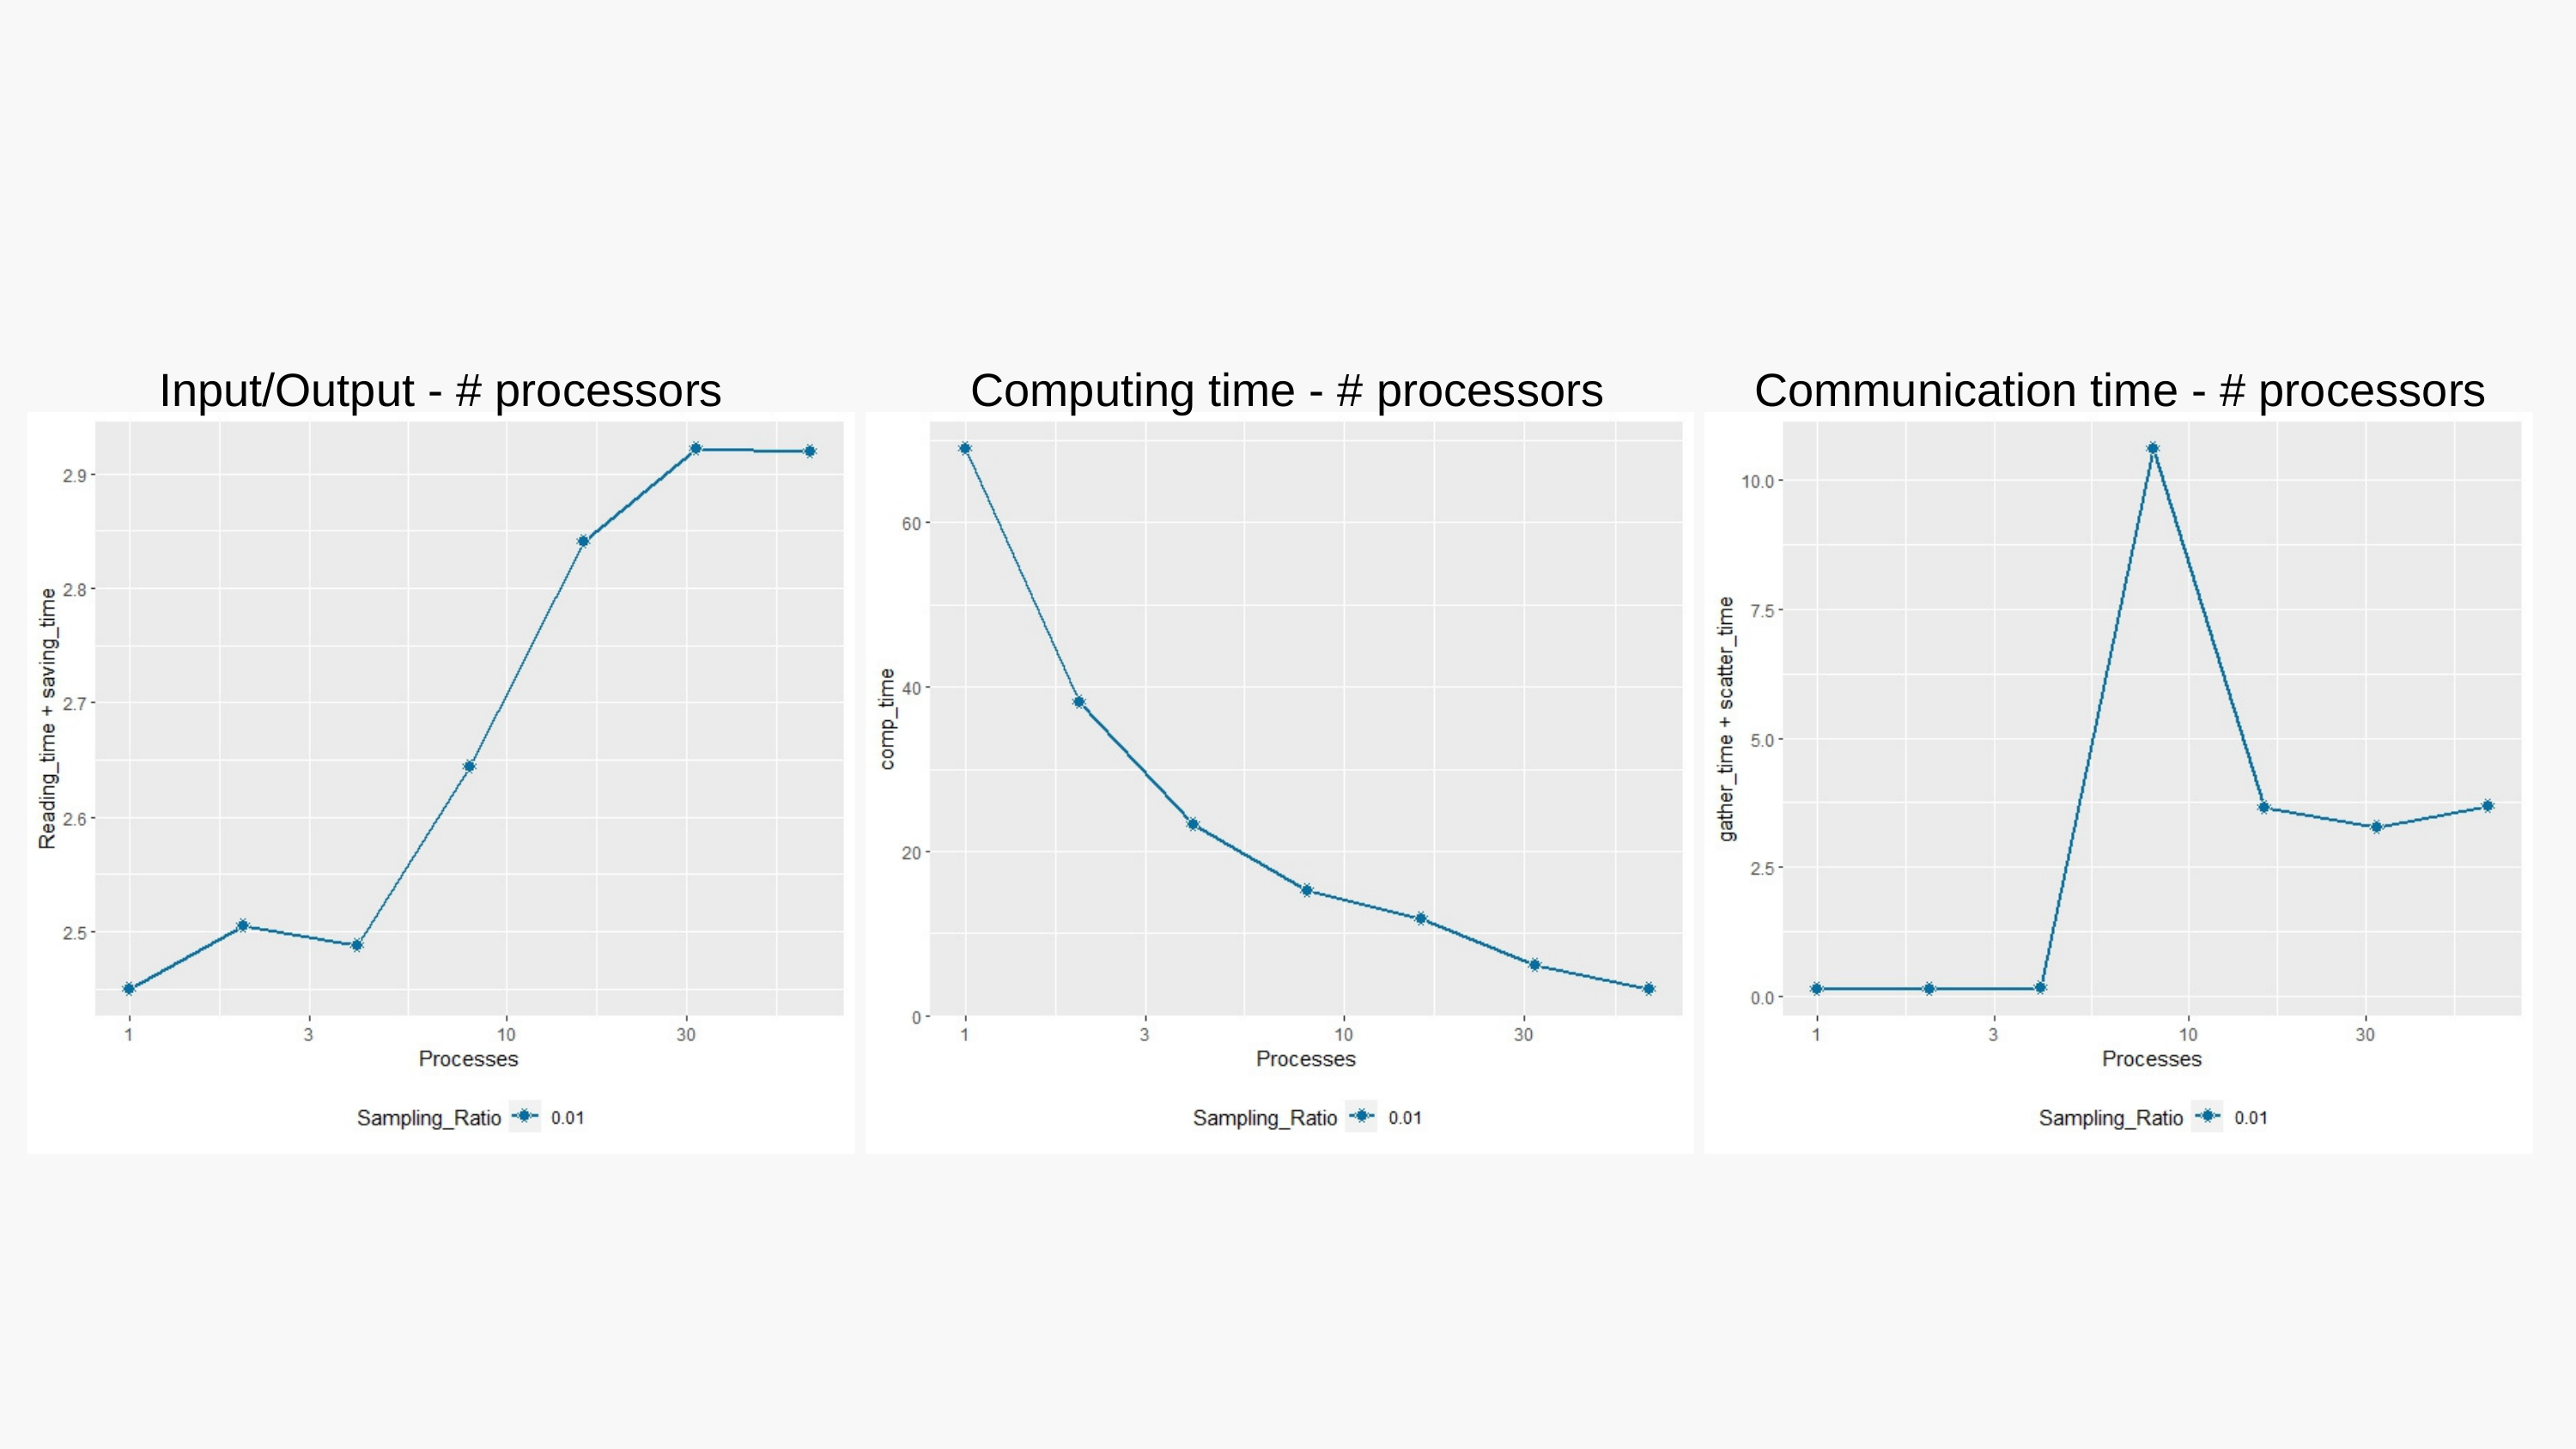

Input/Output - # processors
Computing time - # processors
Communication time - # processors